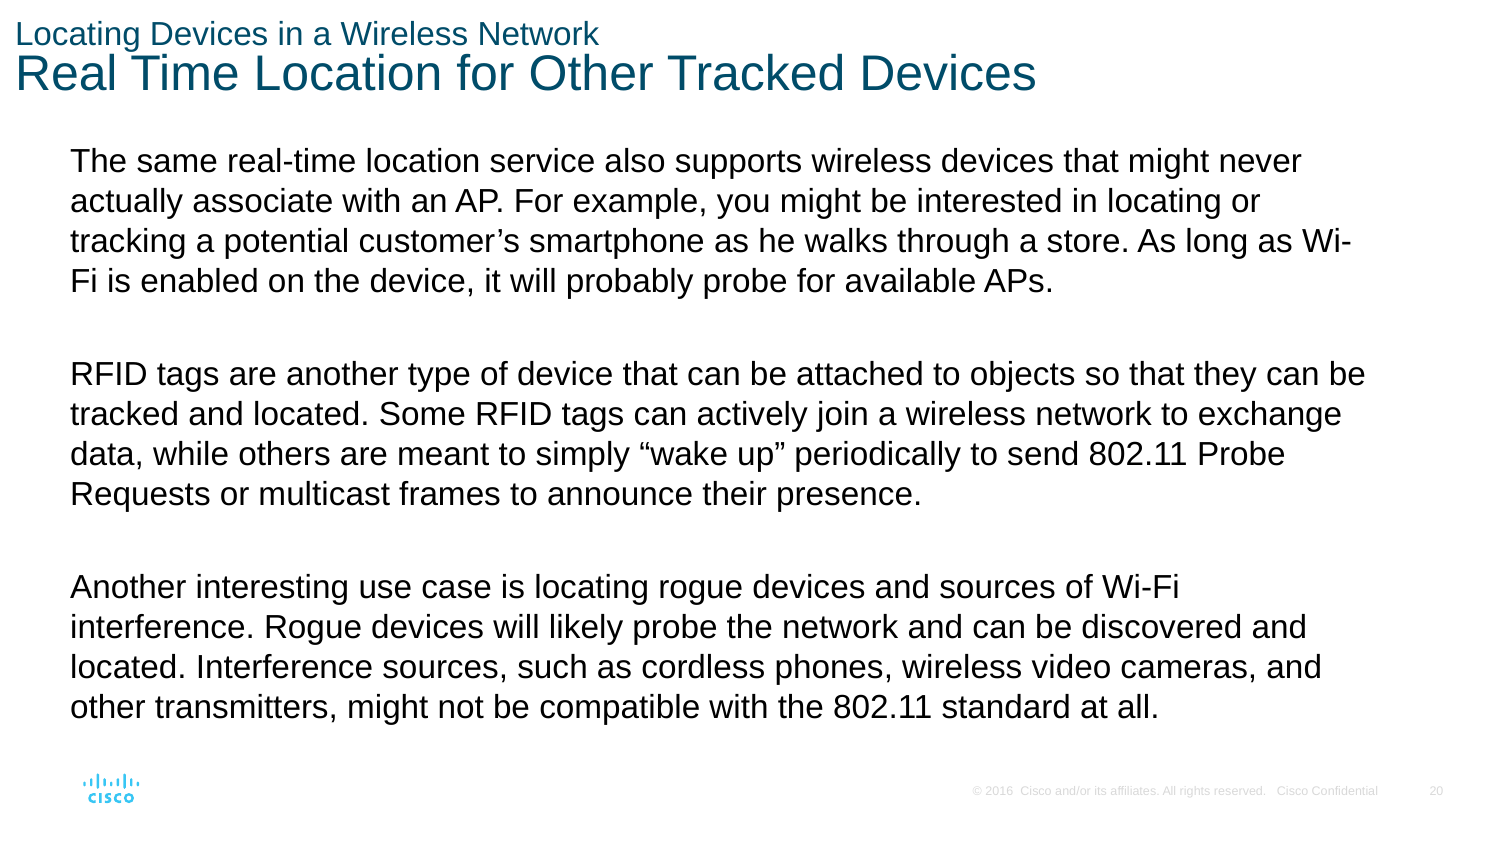

# Locating Devices in a Wireless Network Real Time Location for Other Tracked Devices
The same real-time location service also supports wireless devices that might never actually associate with an AP. For example, you might be interested in locating or tracking a potential customer’s smartphone as he walks through a store. As long as Wi-Fi is enabled on the device, it will probably probe for available APs.

RFID tags are another type of device that can be attached to objects so that they can be tracked and located. Some RFID tags can actively join a wireless network to exchange data, while others are meant to simply “wake up” periodically to send 802.11 Probe Requests or multicast frames to announce their presence.

Another interesting use case is locating rogue devices and sources of Wi-Fi interference. Rogue devices will likely probe the network and can be discovered and located. Interference sources, such as cordless phones, wireless video cameras, and other transmitters, might not be compatible with the 802.11 standard at all.